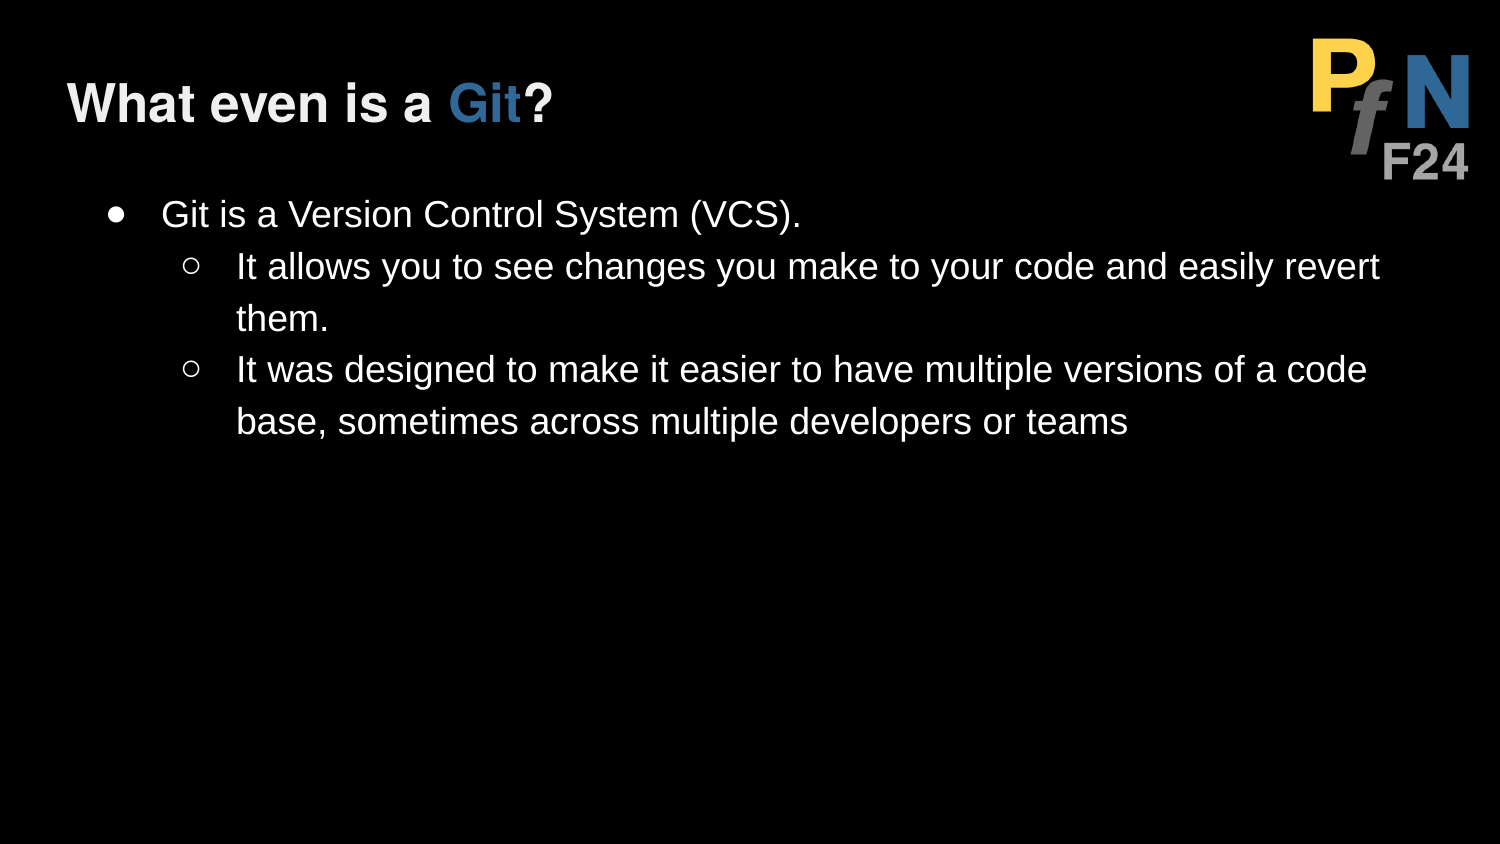

# What even is a Git?

Git is a Version Control System (VCS).
It allows you to see changes you make to your code and easily revert them.
It was designed to make it easier to have multiple versions of a code base, sometimes across multiple developers or teams